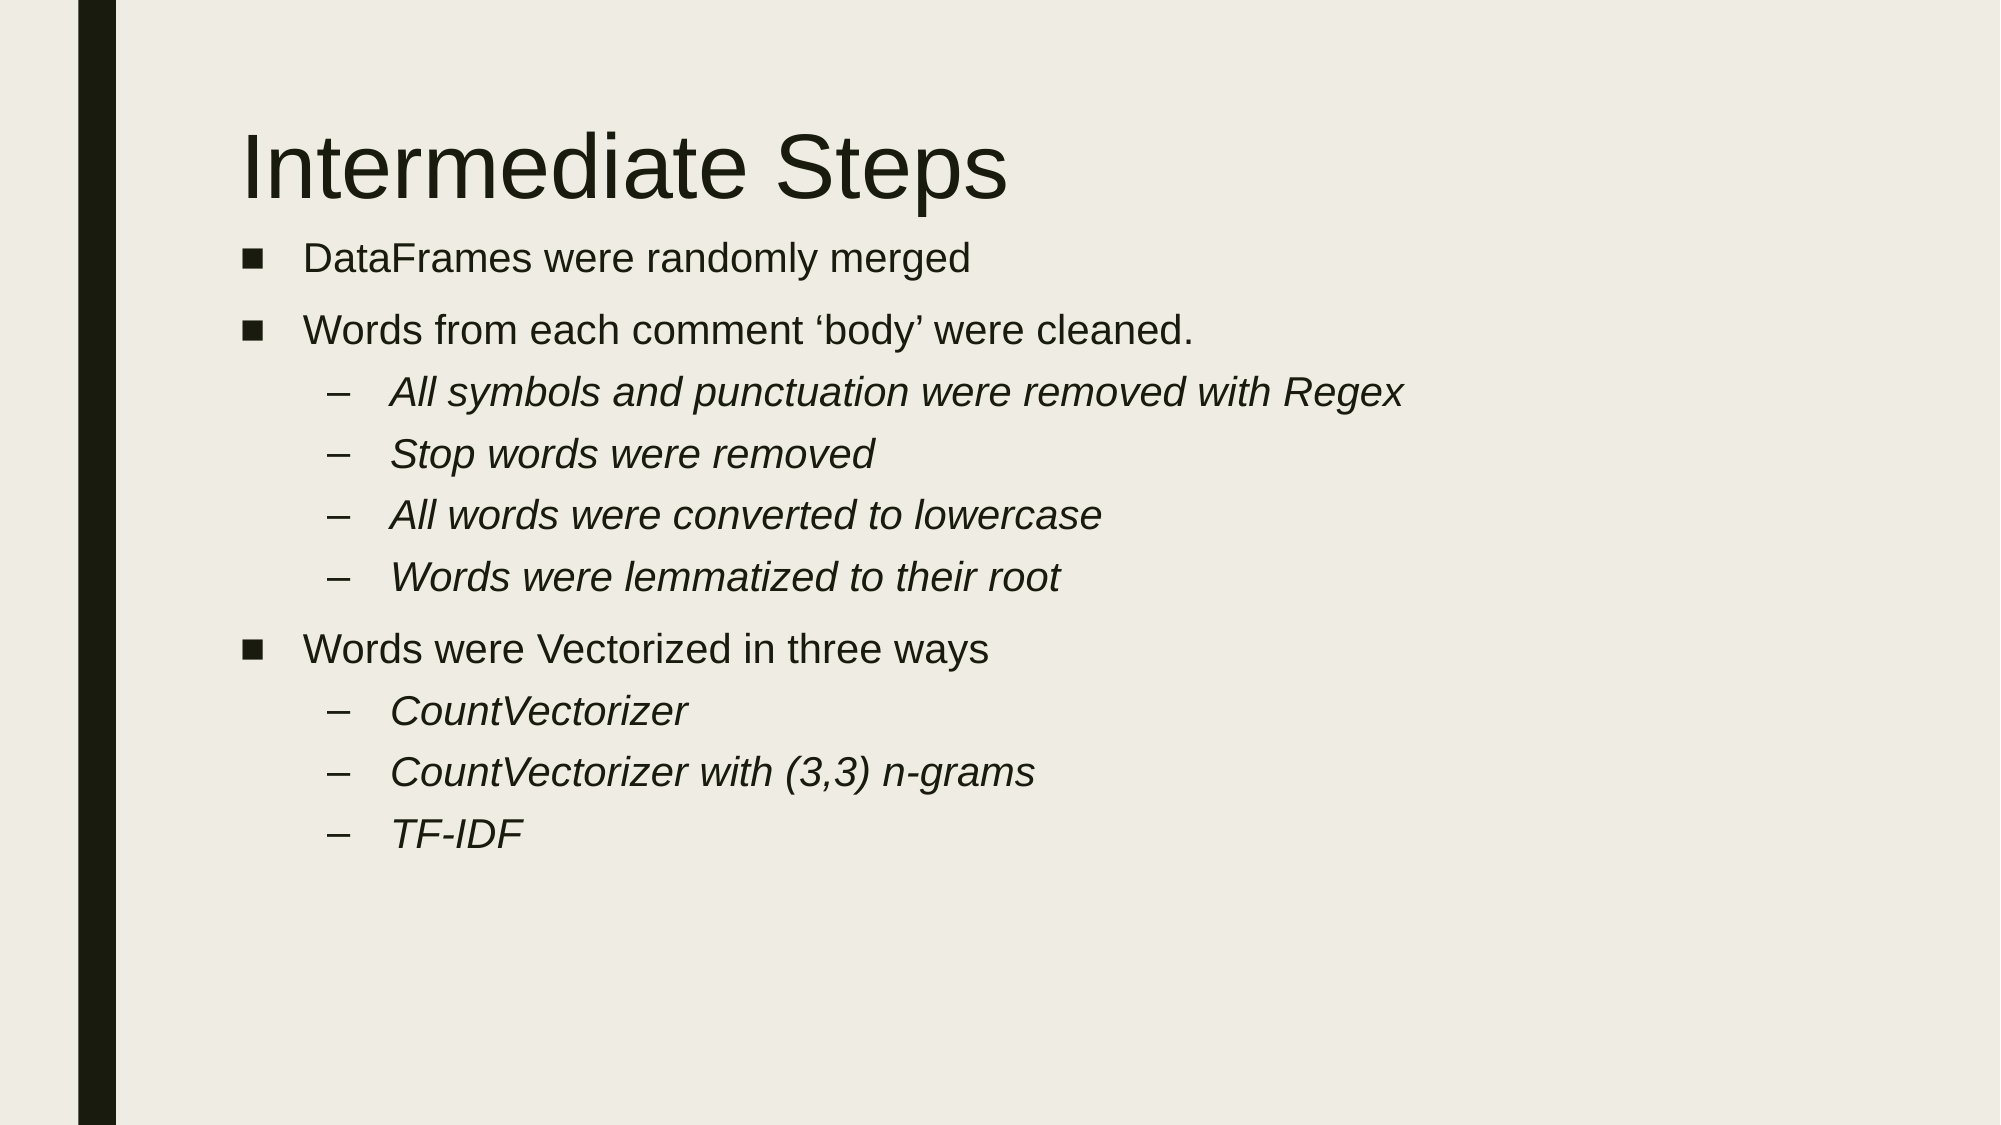

# Intermediate Steps
DataFrames were randomly merged
Words from each comment ‘body’ were cleaned.
All symbols and punctuation were removed with Regex
Stop words were removed
All words were converted to lowercase
Words were lemmatized to their root
Words were Vectorized in three ways
CountVectorizer
CountVectorizer with (3,3) n-grams
TF-IDF